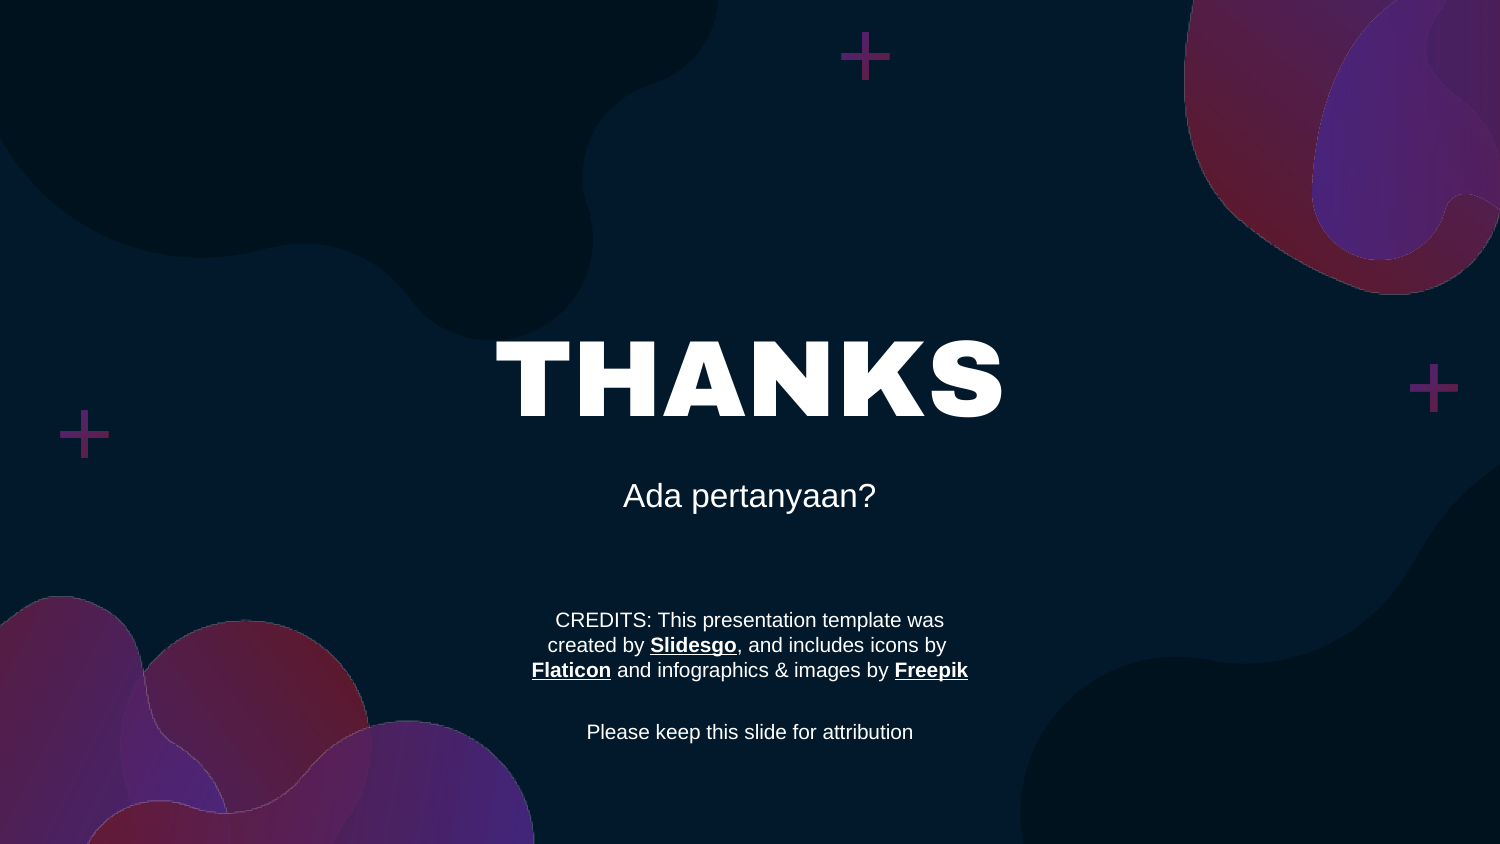

# THANKS
Ada pertanyaan?
Please keep this slide for attribution